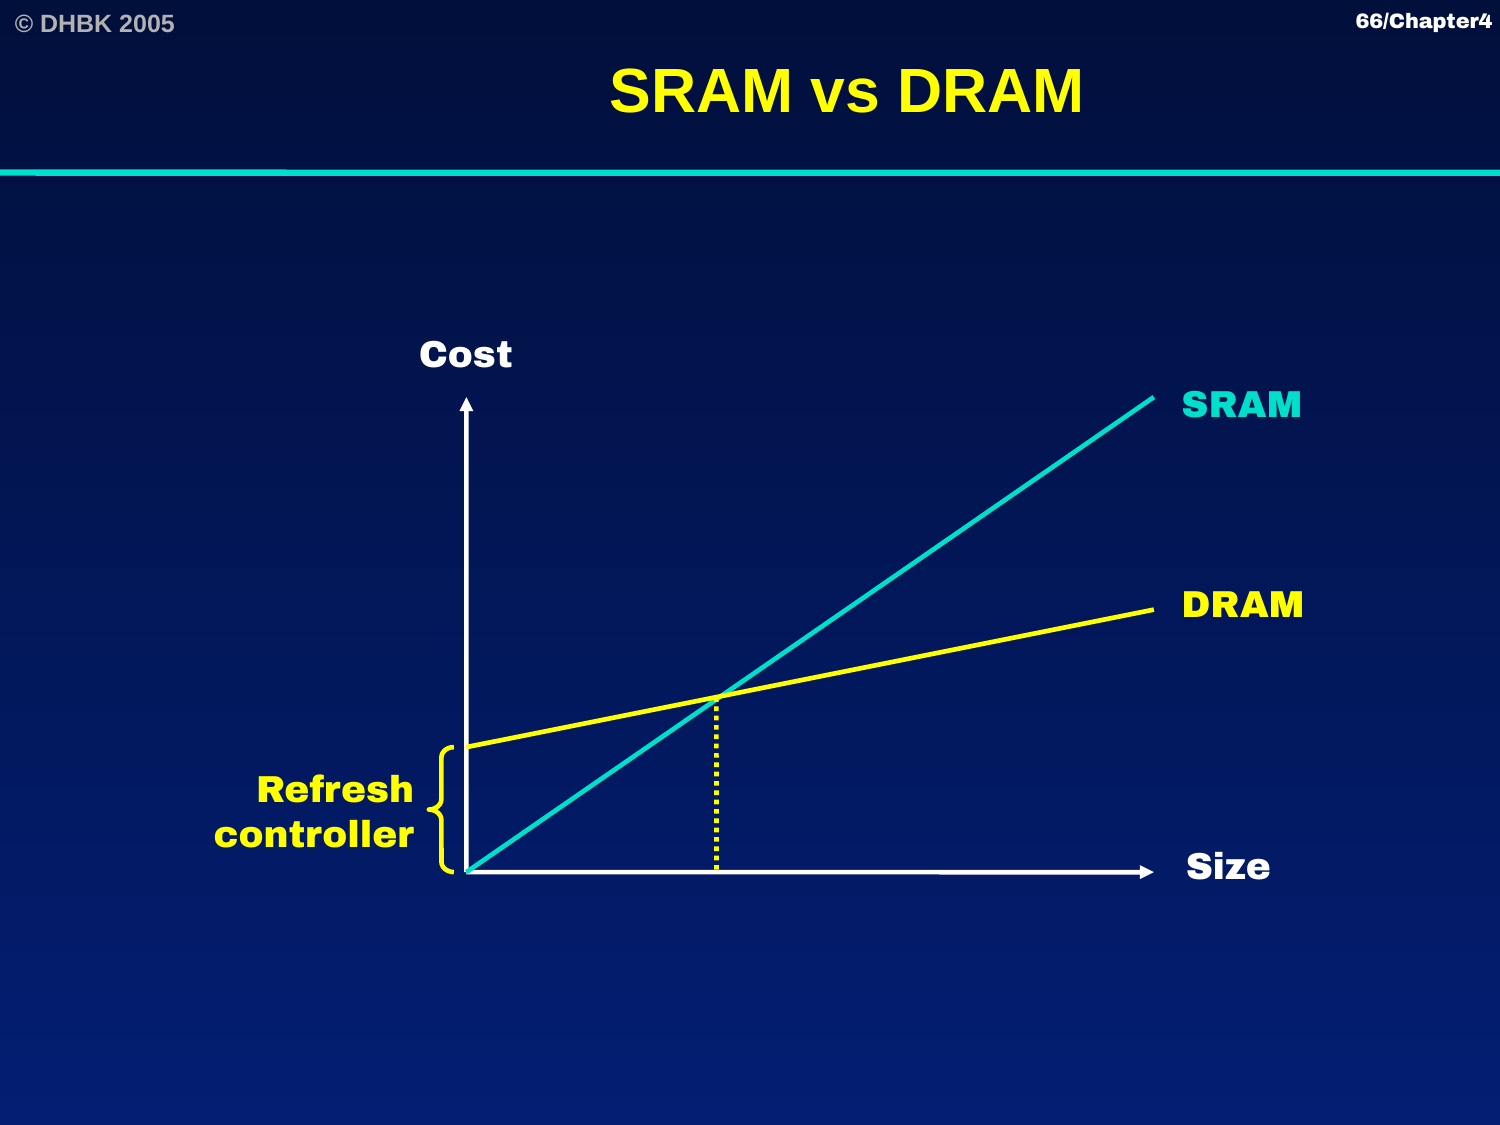

# SRAM vs DRAM
66/Chapter4
Cost
SRAM

DRAM

Refresh
controller
Size